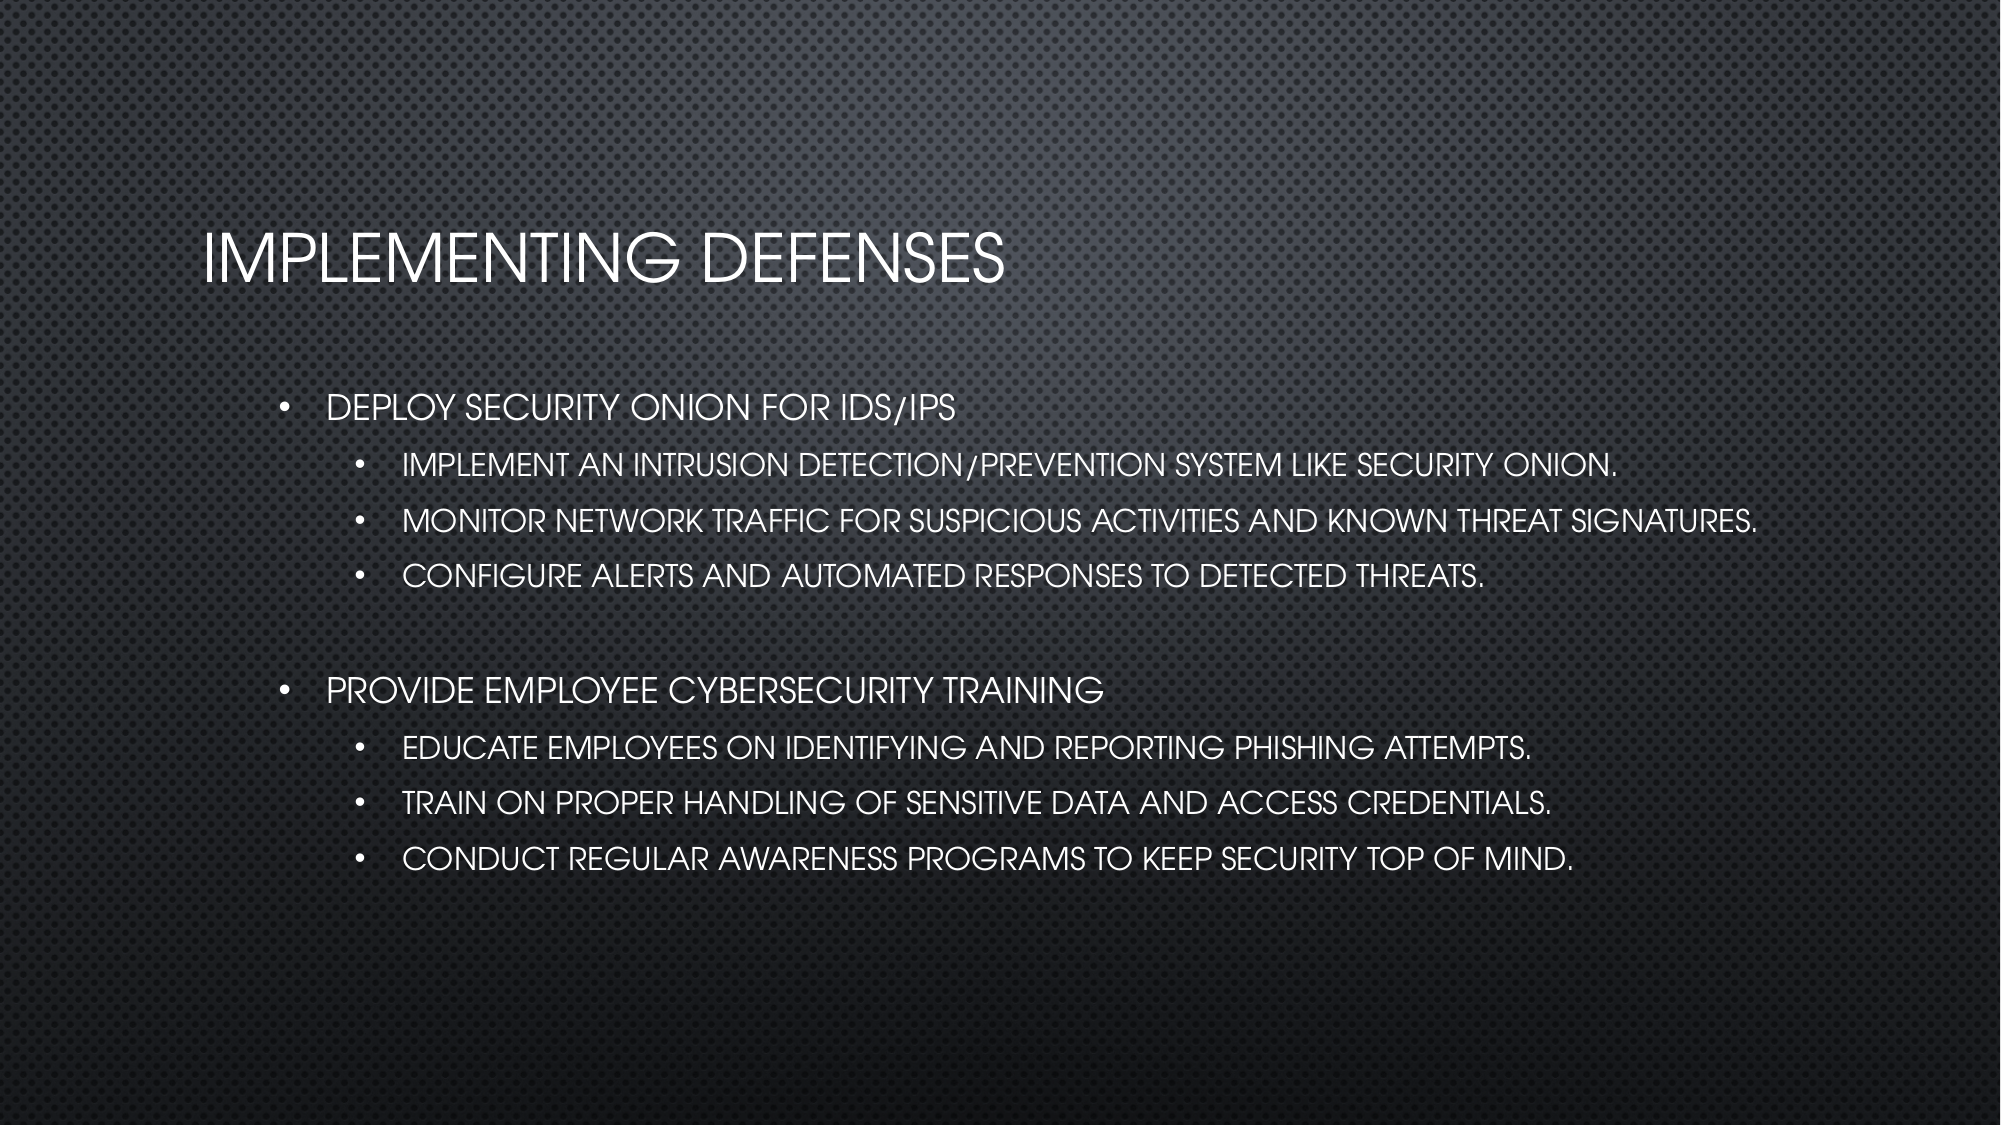

# Implementing defenses
Deploy Security Onion for IDS/IPS
Implement an intrusion detection/prevention system like Security Onion.
Monitor network traffic for suspicious activities and known threat signatures.
Configure alerts and automated responses to detected threats.

Provide Employee Cybersecurity Training
Educate employees on identifying and reporting phishing attempts.
Train on proper handling of sensitive data and access credentials.
Conduct regular awareness programs to keep security top of mind.